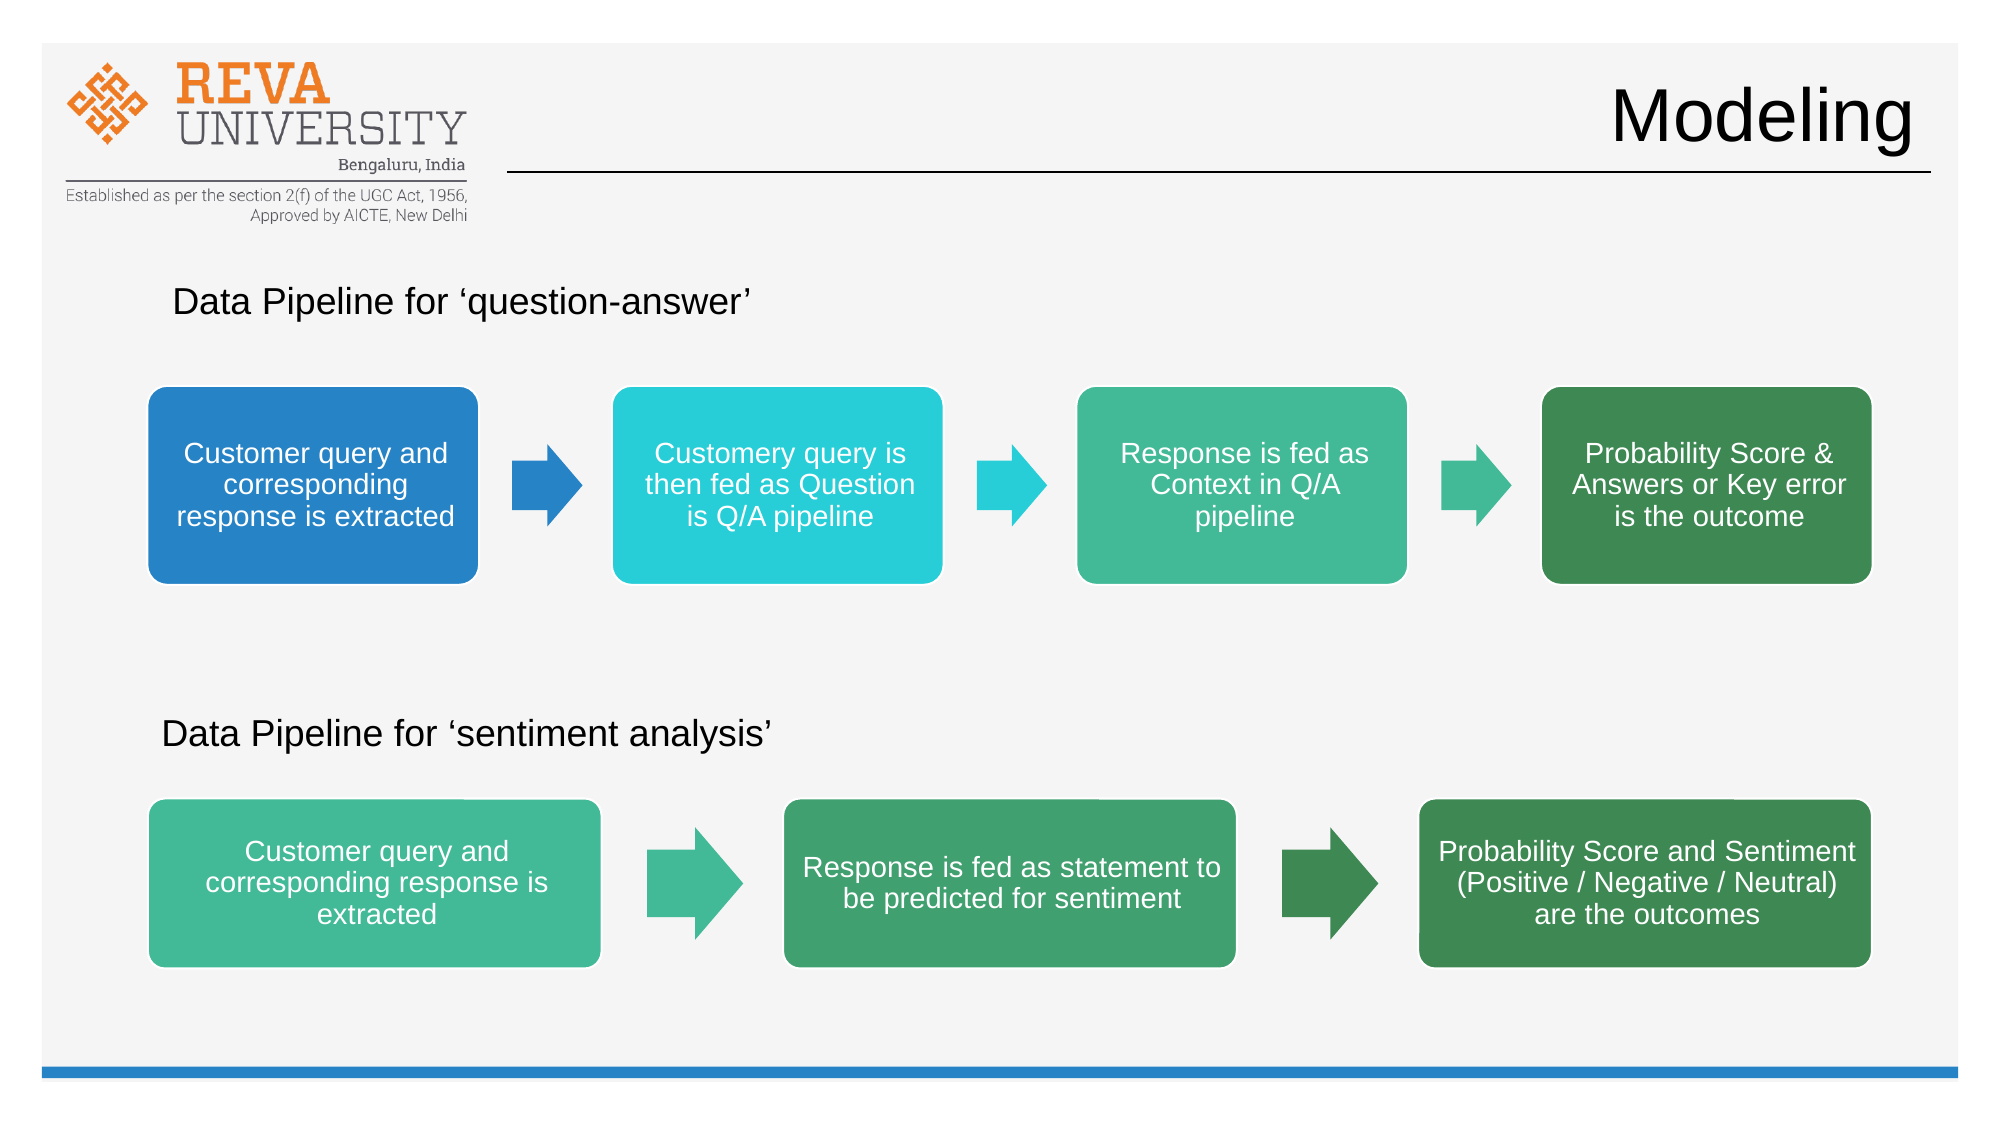

# Modeling
Data Pipeline for ‘question-answer’
Customer query and corresponding response is extracted

Customery query is then fed as Question is Q/A pipeline

Response is fed as Context in Q/A pipeline

Probability Score & Answers or Key error is the outcome
Data Pipeline for ‘sentiment analysis’
Customer query and corresponding response is extracted

Response is fed as statement to be predicted for sentiment

Probability Score and Sentiment (Positive / Negative / Neutral) are the outcomes